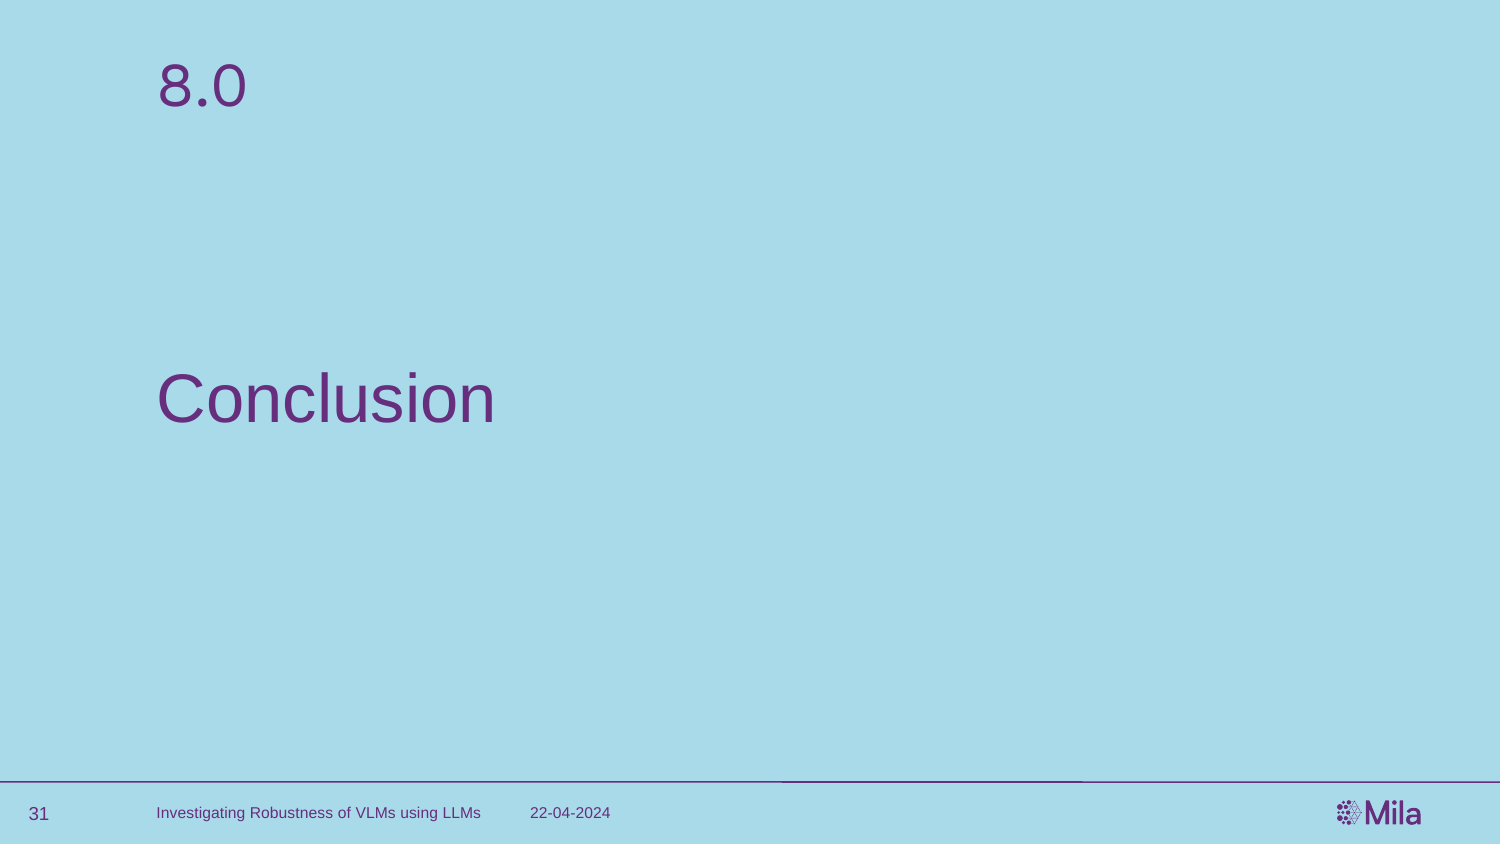

8.0
# Conclusion
31
Investigating Robustness of VLMs using LLMs
22-04-2024